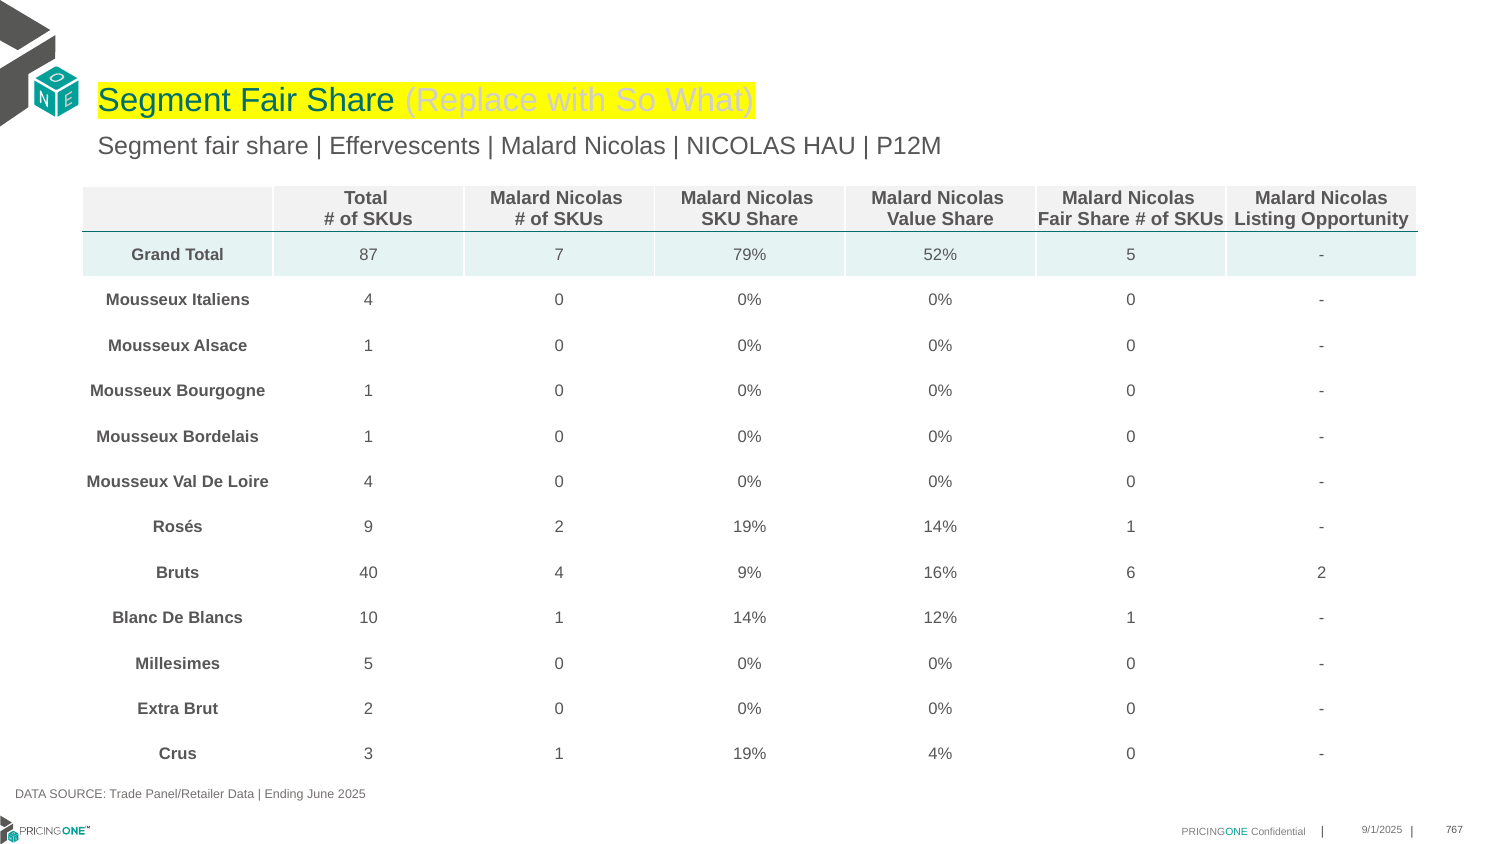

# Segment Fair Share (Replace with So What)
Segment fair share | Effervescents | Malard Nicolas | NICOLAS HAU | P12M
|  | Total # of SKUs | Malard Nicolas # of SKUs | Malard Nicolas SKU Share | Malard Nicolas Value Share | Malard Nicolas Fair Share # of SKUs | Malard Nicolas Listing Opportunity |
| --- | --- | --- | --- | --- | --- | --- |
| Grand Total | 87 | 7 | 79% | 52% | 5 | - |
| Mousseux Italiens | 4 | 0 | 0% | 0% | 0 | - |
| Mousseux Alsace | 1 | 0 | 0% | 0% | 0 | - |
| Mousseux Bourgogne | 1 | 0 | 0% | 0% | 0 | - |
| Mousseux Bordelais | 1 | 0 | 0% | 0% | 0 | - |
| Mousseux Val De Loire | 4 | 0 | 0% | 0% | 0 | - |
| Rosés | 9 | 2 | 19% | 14% | 1 | - |
| Bruts | 40 | 4 | 9% | 16% | 6 | 2 |
| Blanc De Blancs | 10 | 1 | 14% | 12% | 1 | - |
| Millesimes | 5 | 0 | 0% | 0% | 0 | - |
| Extra Brut | 2 | 0 | 0% | 0% | 0 | - |
| Crus | 3 | 1 | 19% | 4% | 0 | - |
DATA SOURCE: Trade Panel/Retailer Data | Ending June 2025

9/1/2025
767